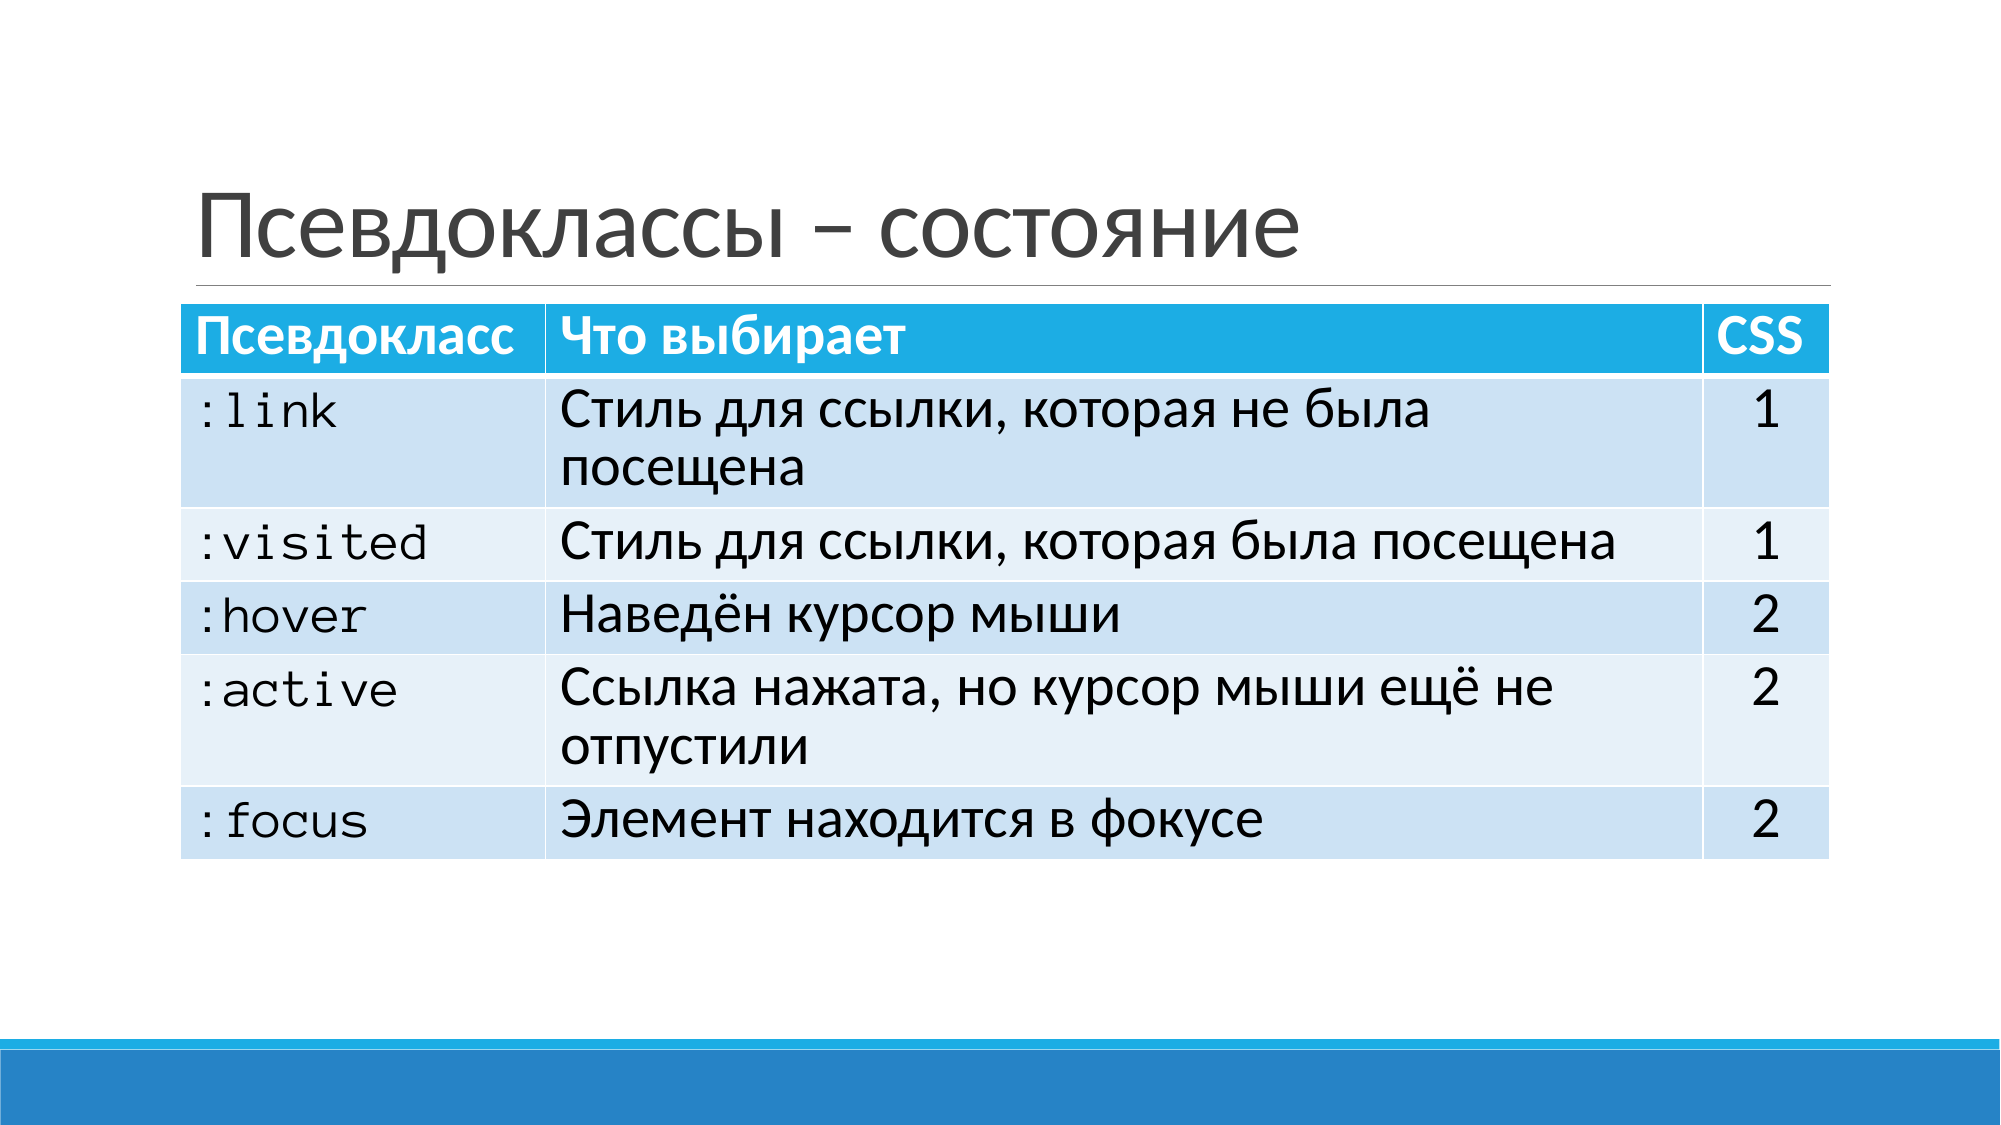

# Псевдоклассы – состояние
| Псевдокласс | Что выбирает | CSS |
| --- | --- | --- |
| :link | Стиль для ссылки, которая не была посещена | 1 |
| :visited | Стиль для ссылки, которая была посещена | 1 |
| :hover | Наведён курсор мыши | 2 |
| :active | Ссылка нажата, но курсор мыши ещё не отпустили | 2 |
| :focus | Элемент находится в фокусе | 2 |